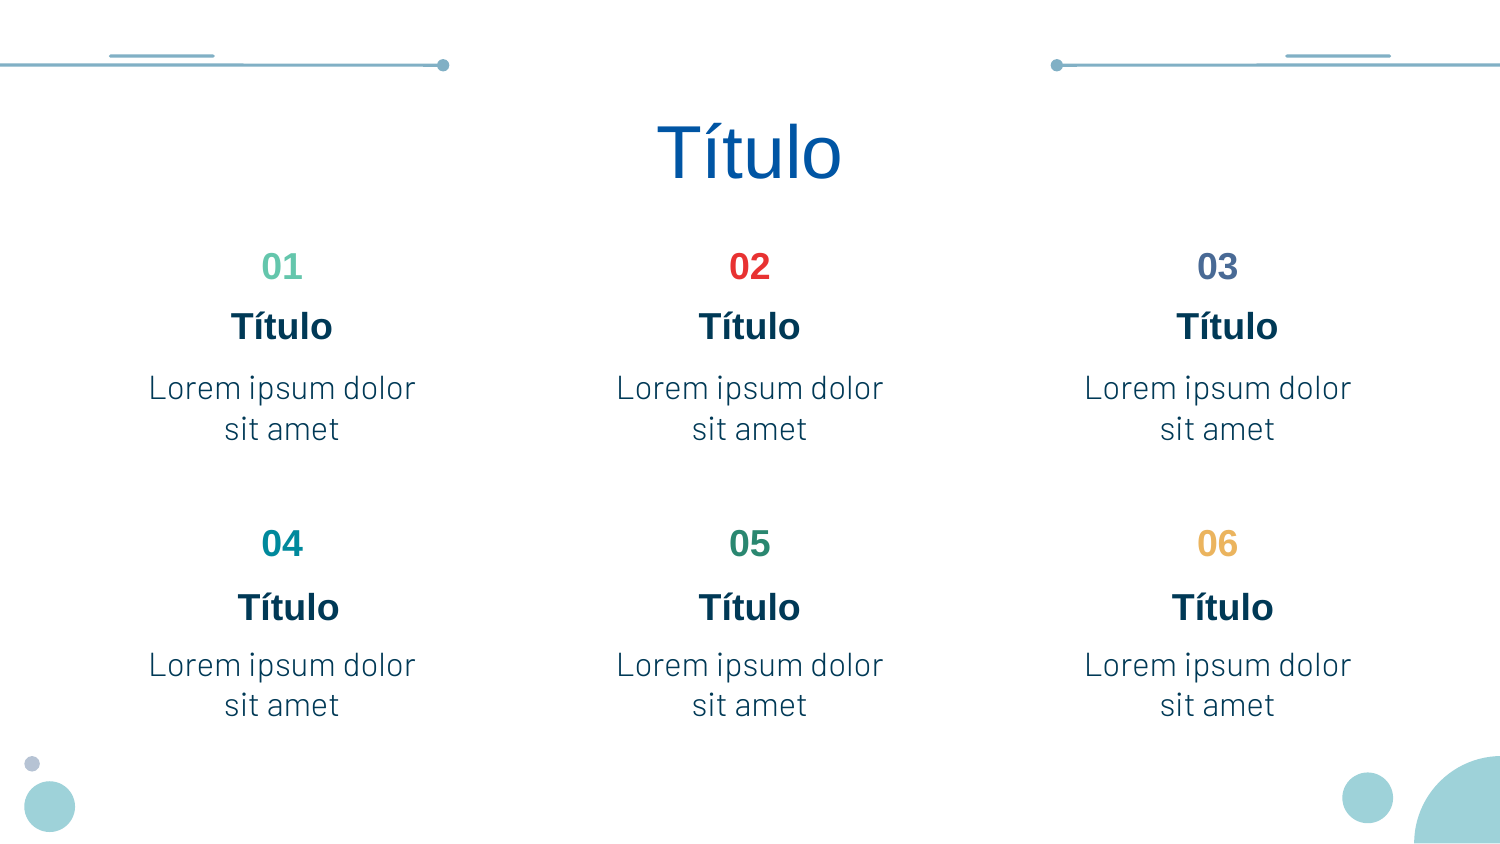

# Título
01
02
03
Título
Título
Título
Lorem ipsum dolor sit amet

Lorem ipsum dolor sit amet

Lorem ipsum dolor sit amet

04
05
06
Título
Título
Título
Lorem ipsum dolor sit amet

Lorem ipsum dolor sit amet

Lorem ipsum dolor sit amet